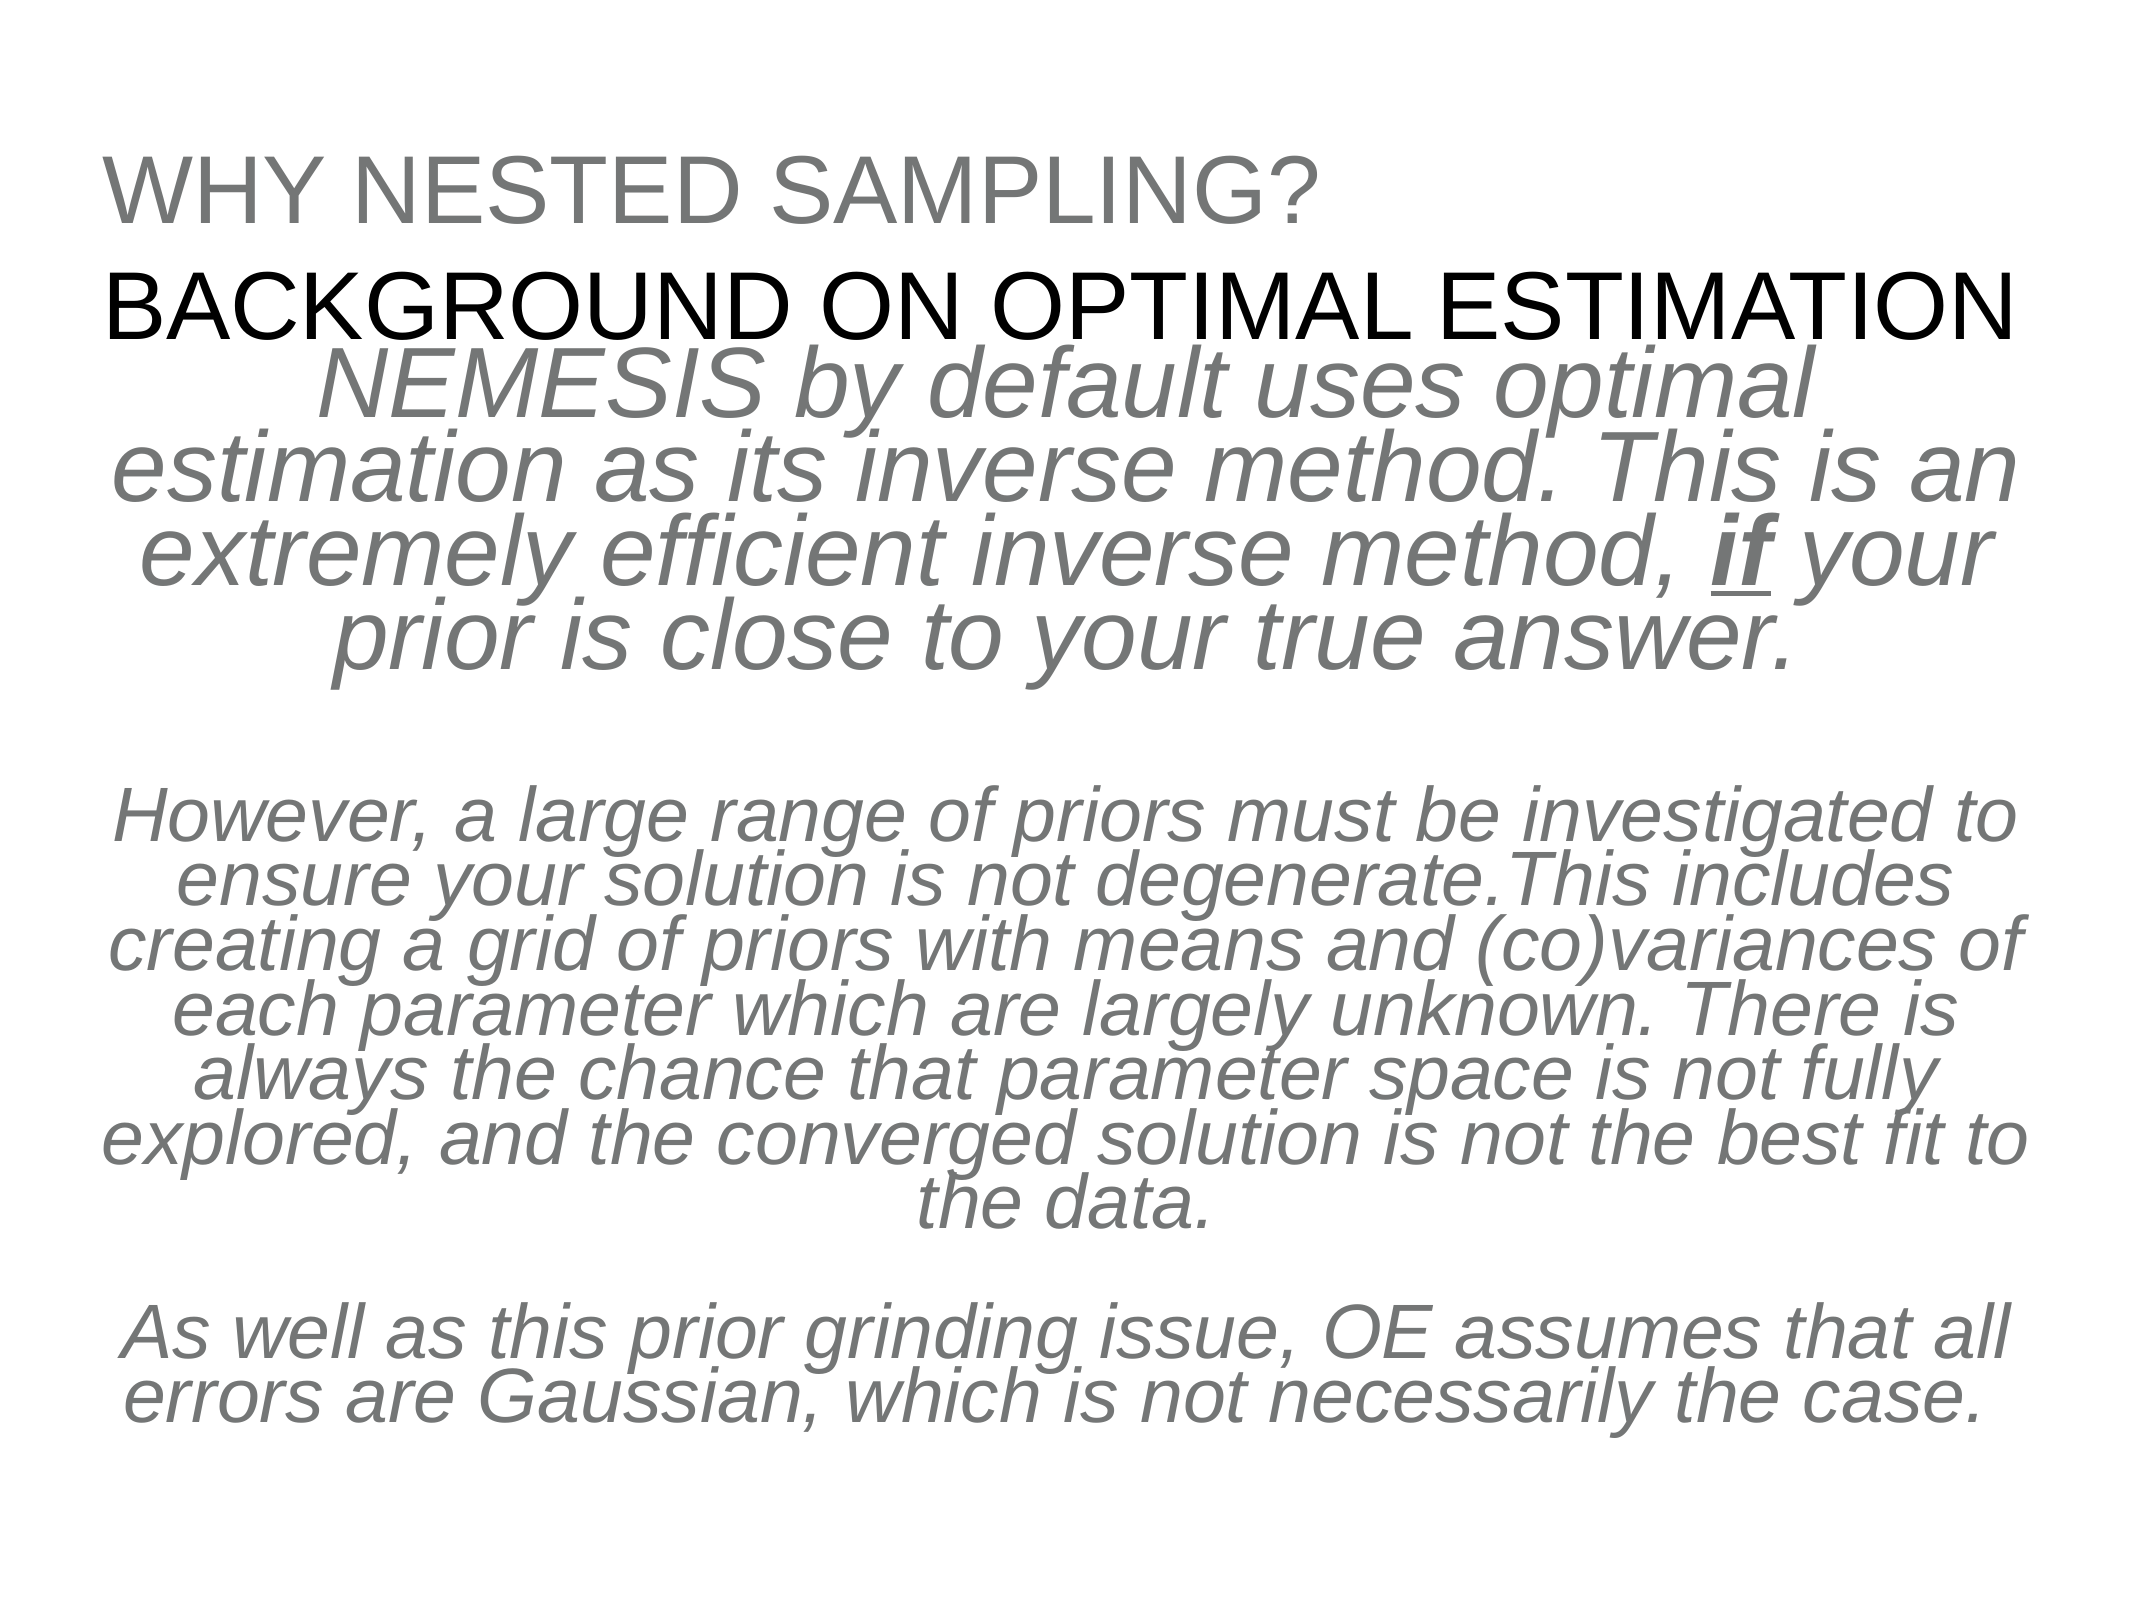

# WHY NESTED SAMPLING? BACKGROUND ON OPTIMAL ESTIMATION

NEMESIS by default uses optimal estimation as its inverse method. This is an extremely efficient inverse method, if your prior is close to your true answer.
However, a large range of priors must be investigated to ensure your solution is not degenerate.This includes creating a grid of priors with means and (co)variances of each parameter which are largely unknown. There is always the chance that parameter space is not fully explored, and the converged solution is not the best fit to the data.

As well as this prior grinding issue, OE assumes that all errors are Gaussian, which is not necessarily the case.